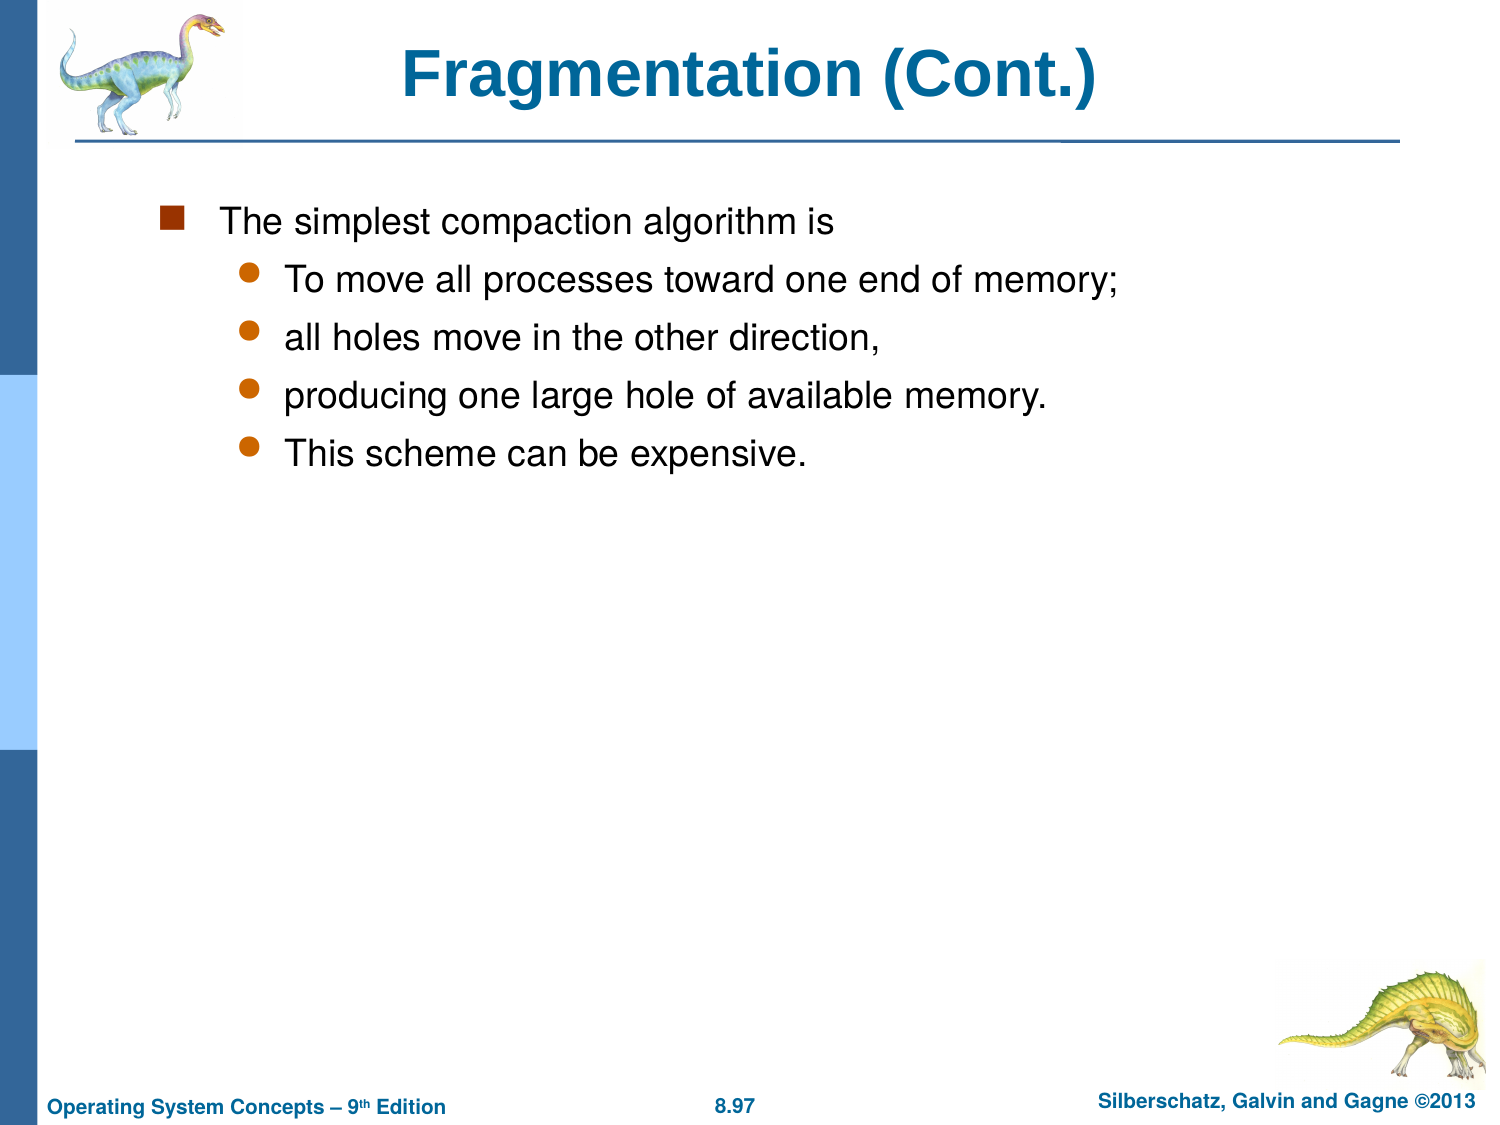

# Fragmentation (Cont.)
The simplest compaction algorithm is
To move all processes toward one end of memory;
all holes move in the other direction,
producing one large hole of available memory.
This scheme can be expensive.